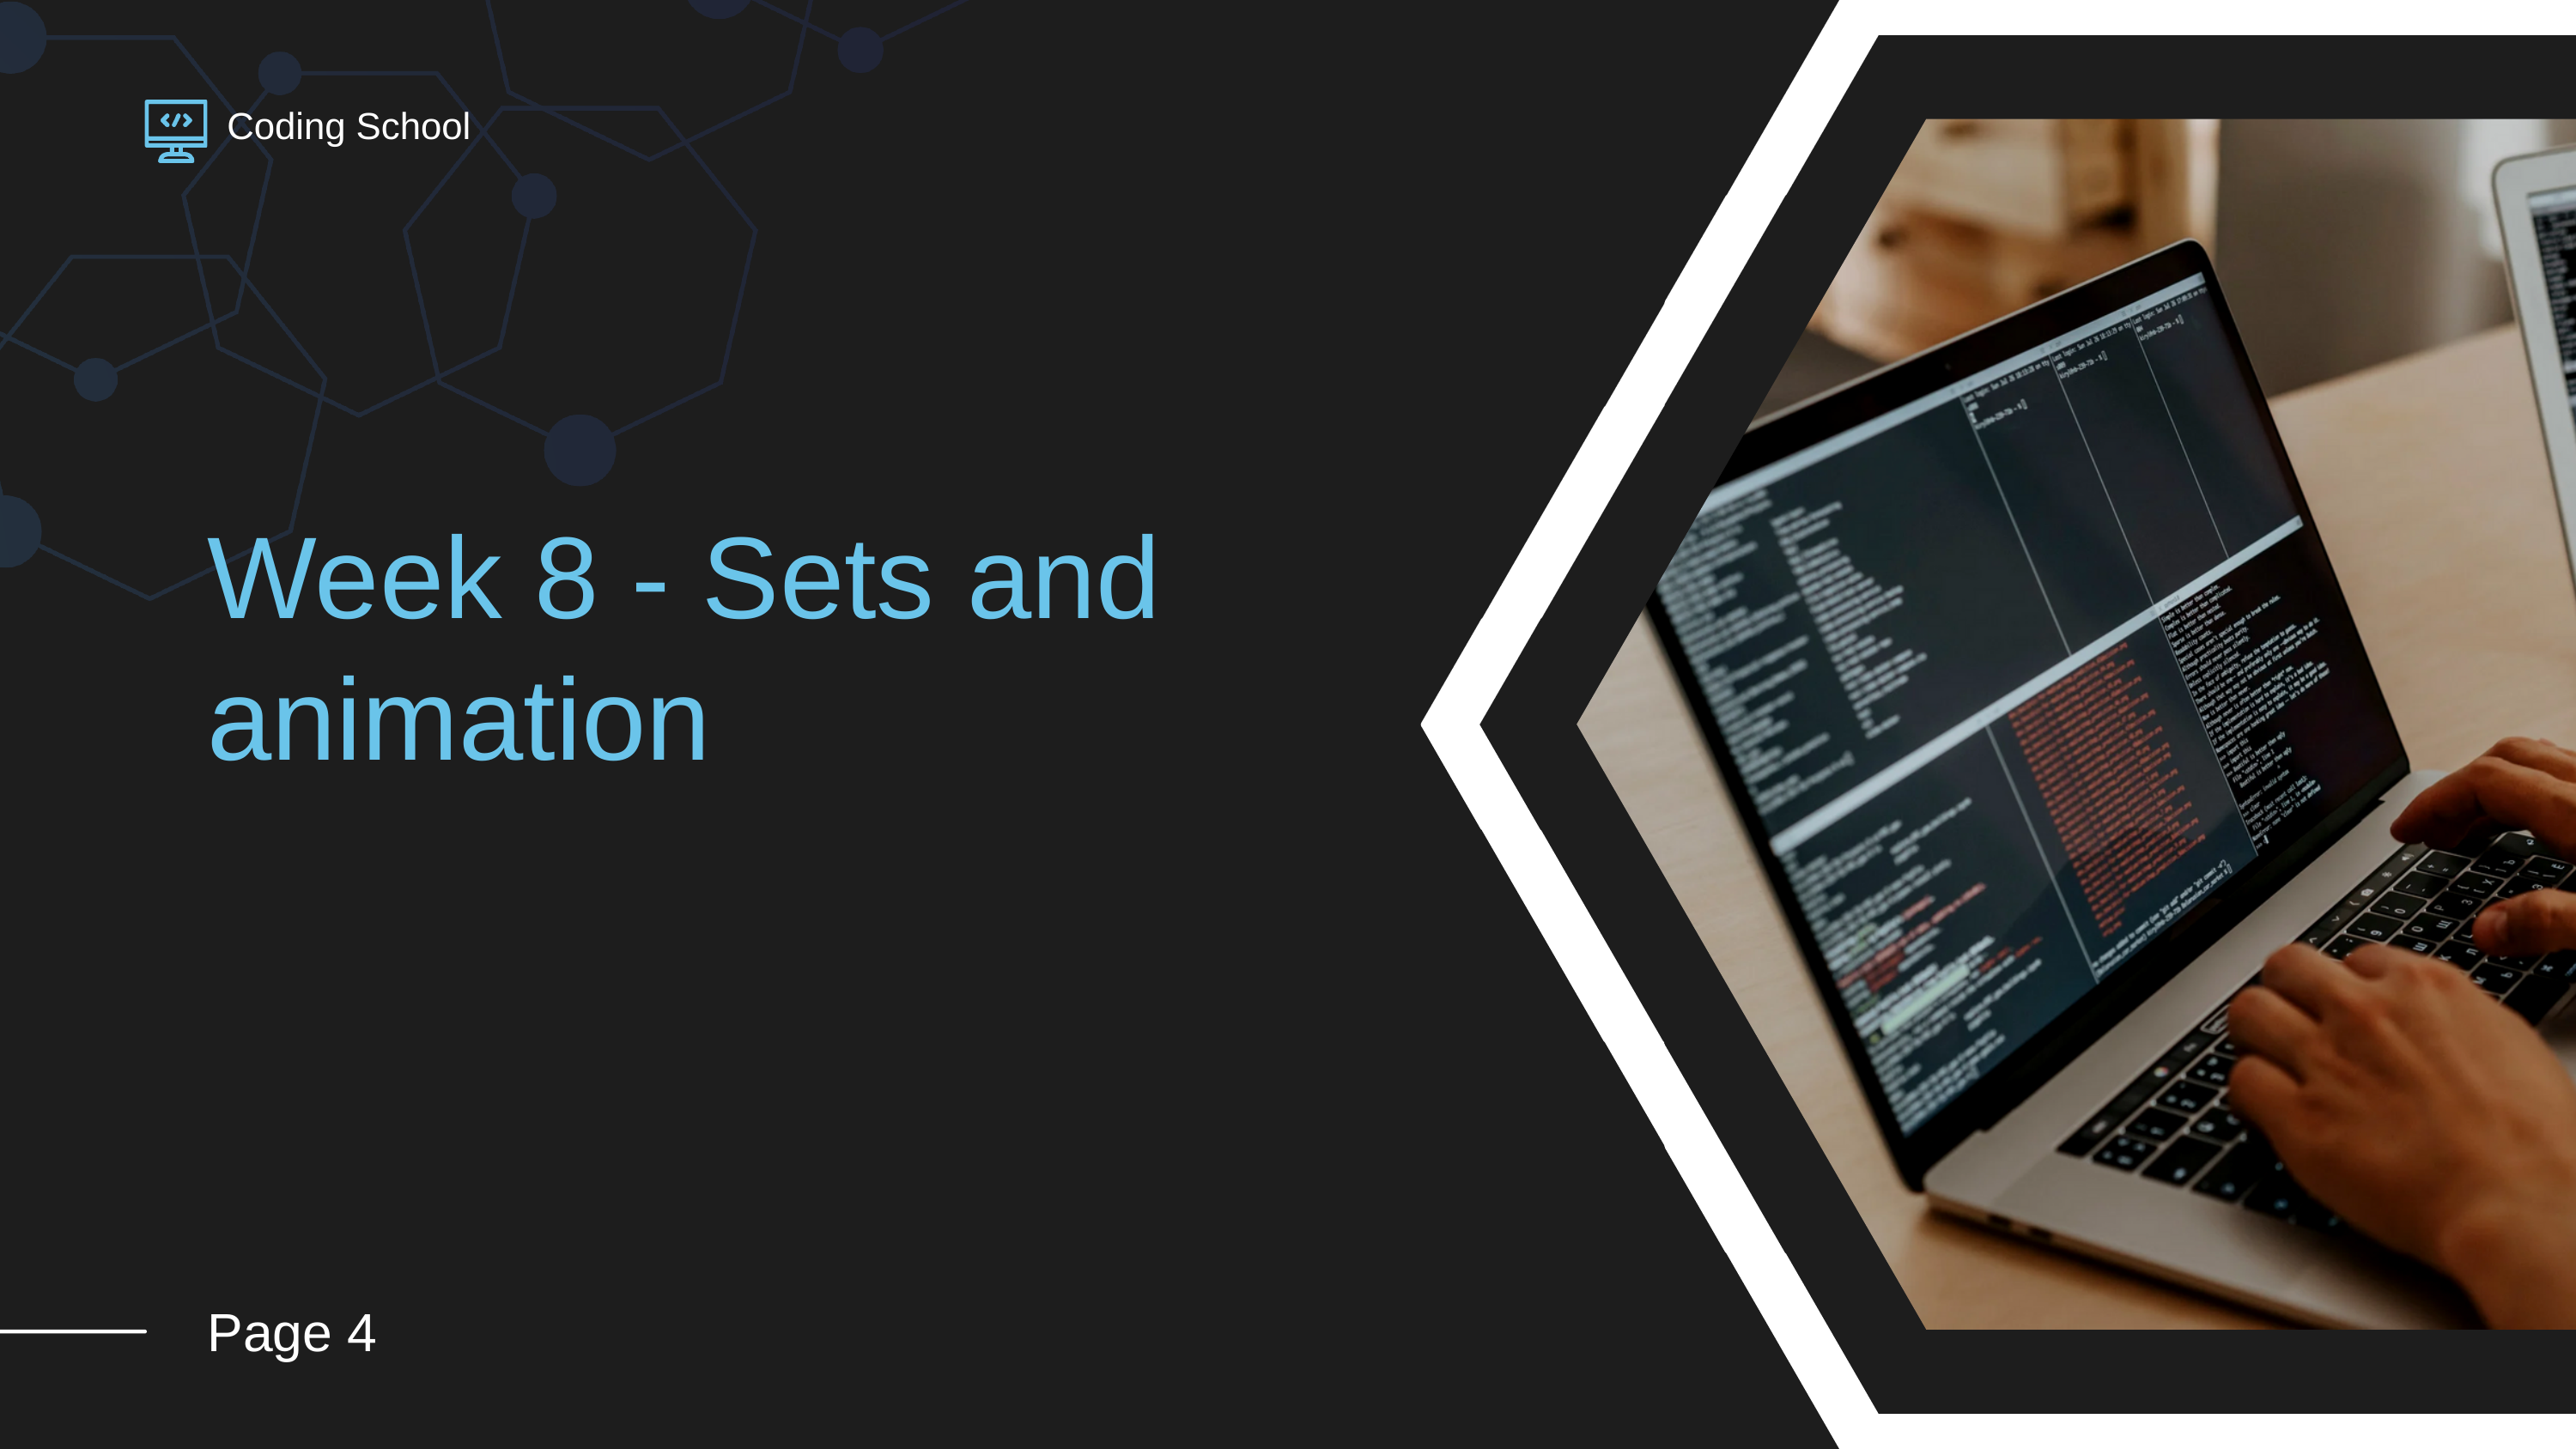

Coding School

Week 8 - Sets and animation

Page 4